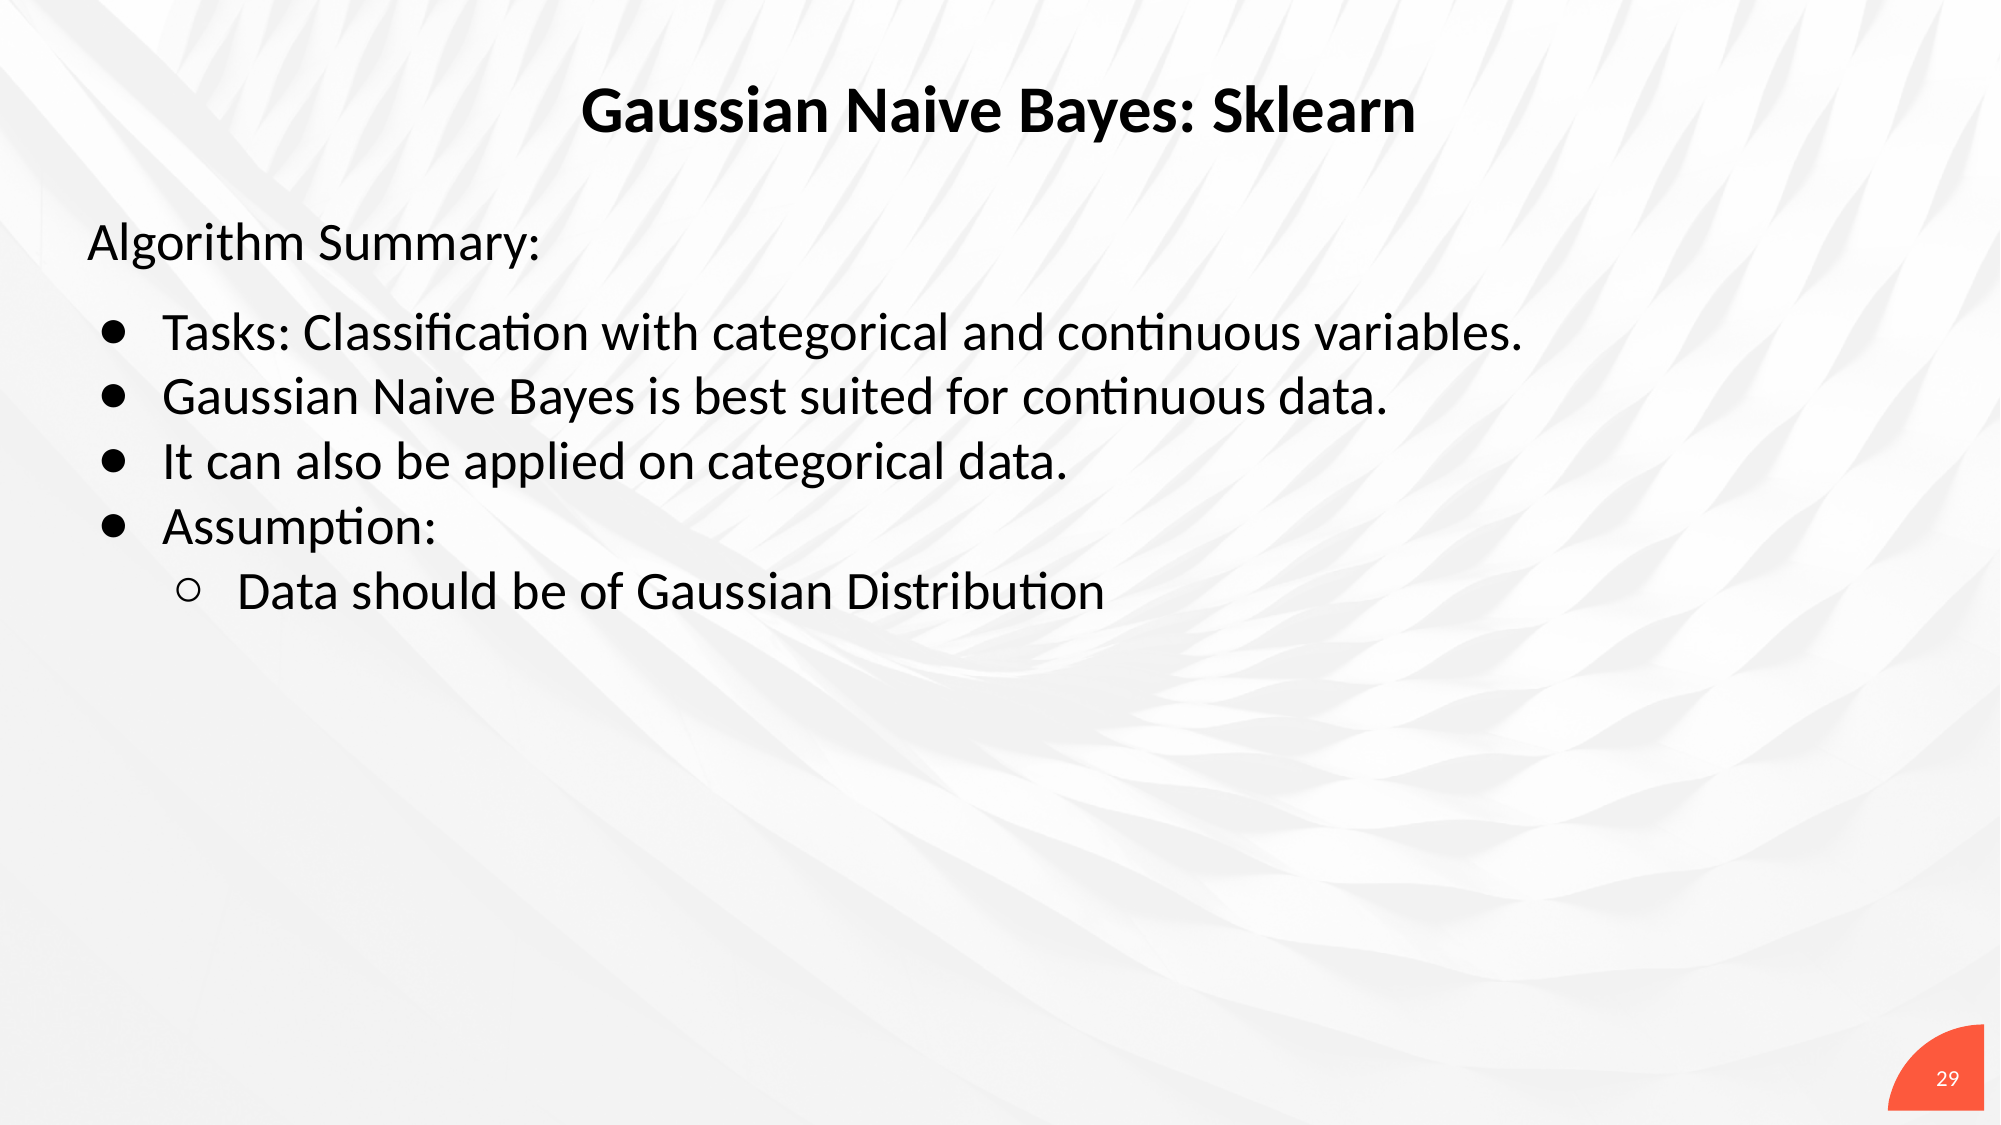

# Gaussian Naive Bayes: Sklearn

Algorithm Summary:
Tasks: Classification with categorical and continuous variables.
Gaussian Naive Bayes is best suited for continuous data.
It can also be applied on categorical data.
Assumption:
Data should be of Gaussian Distribution

29